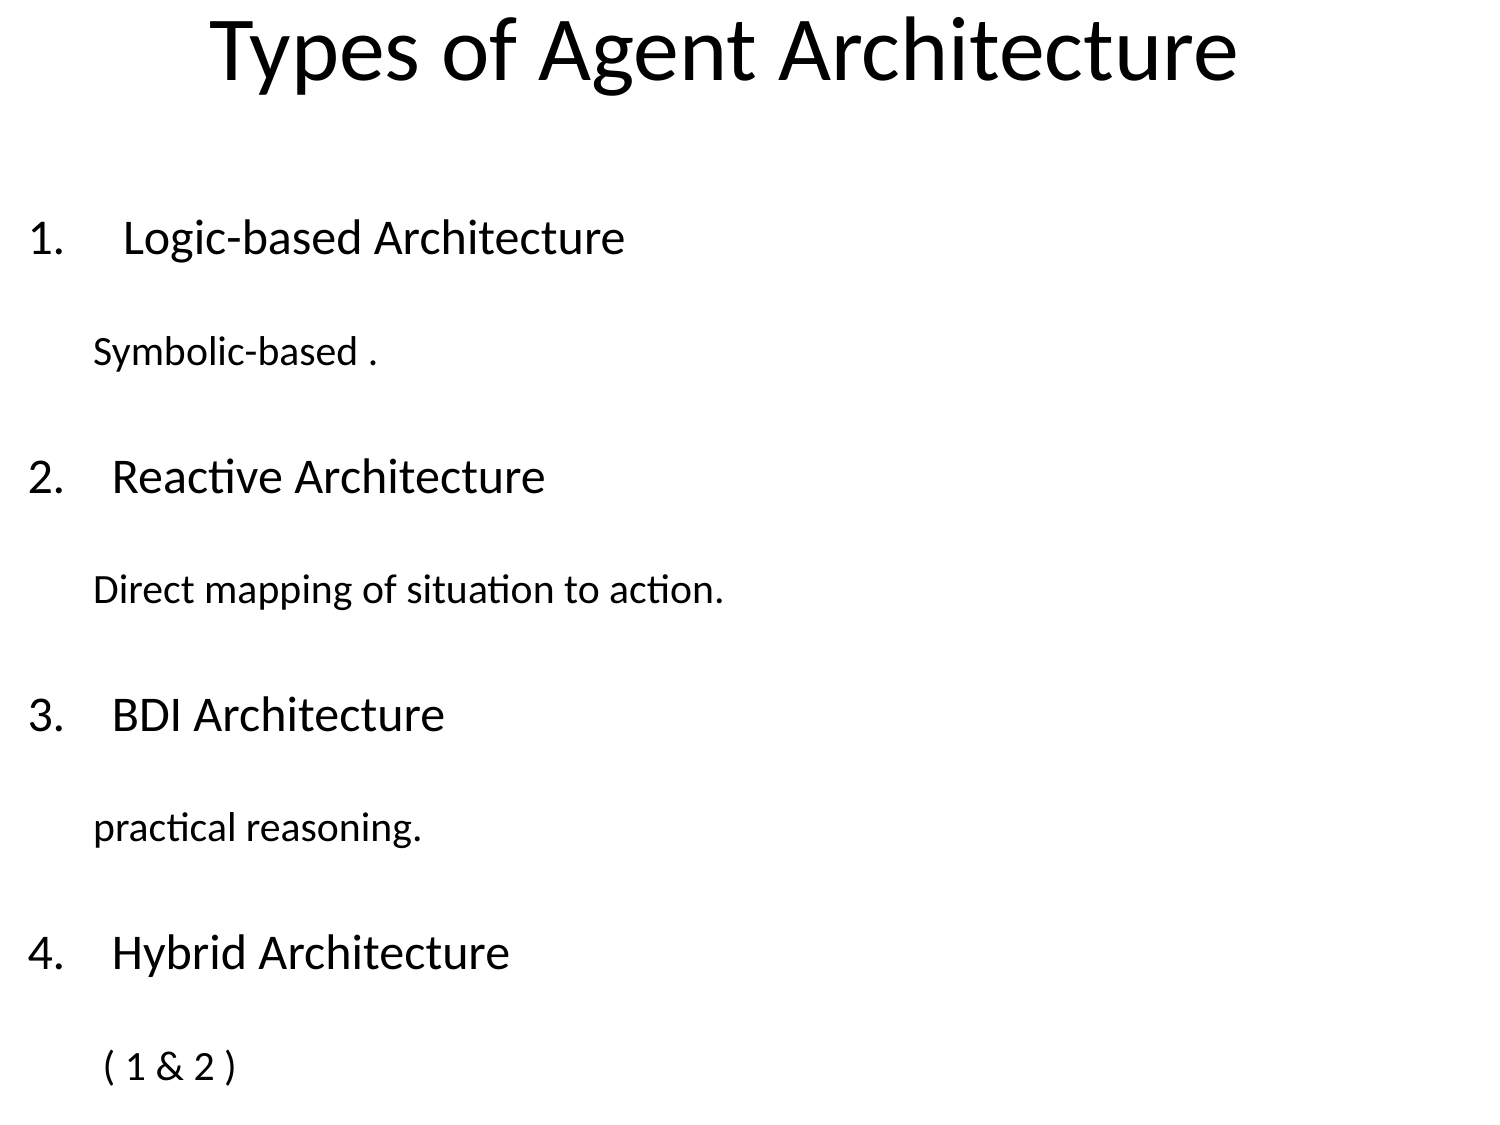

# Types of Agent Architecture
 Logic-based Architecture
Symbolic-based .
Reactive Architecture
Direct mapping of situation to action.
BDI Architecture
practical reasoning.
Hybrid Architecture
 ( 1 & 2 )